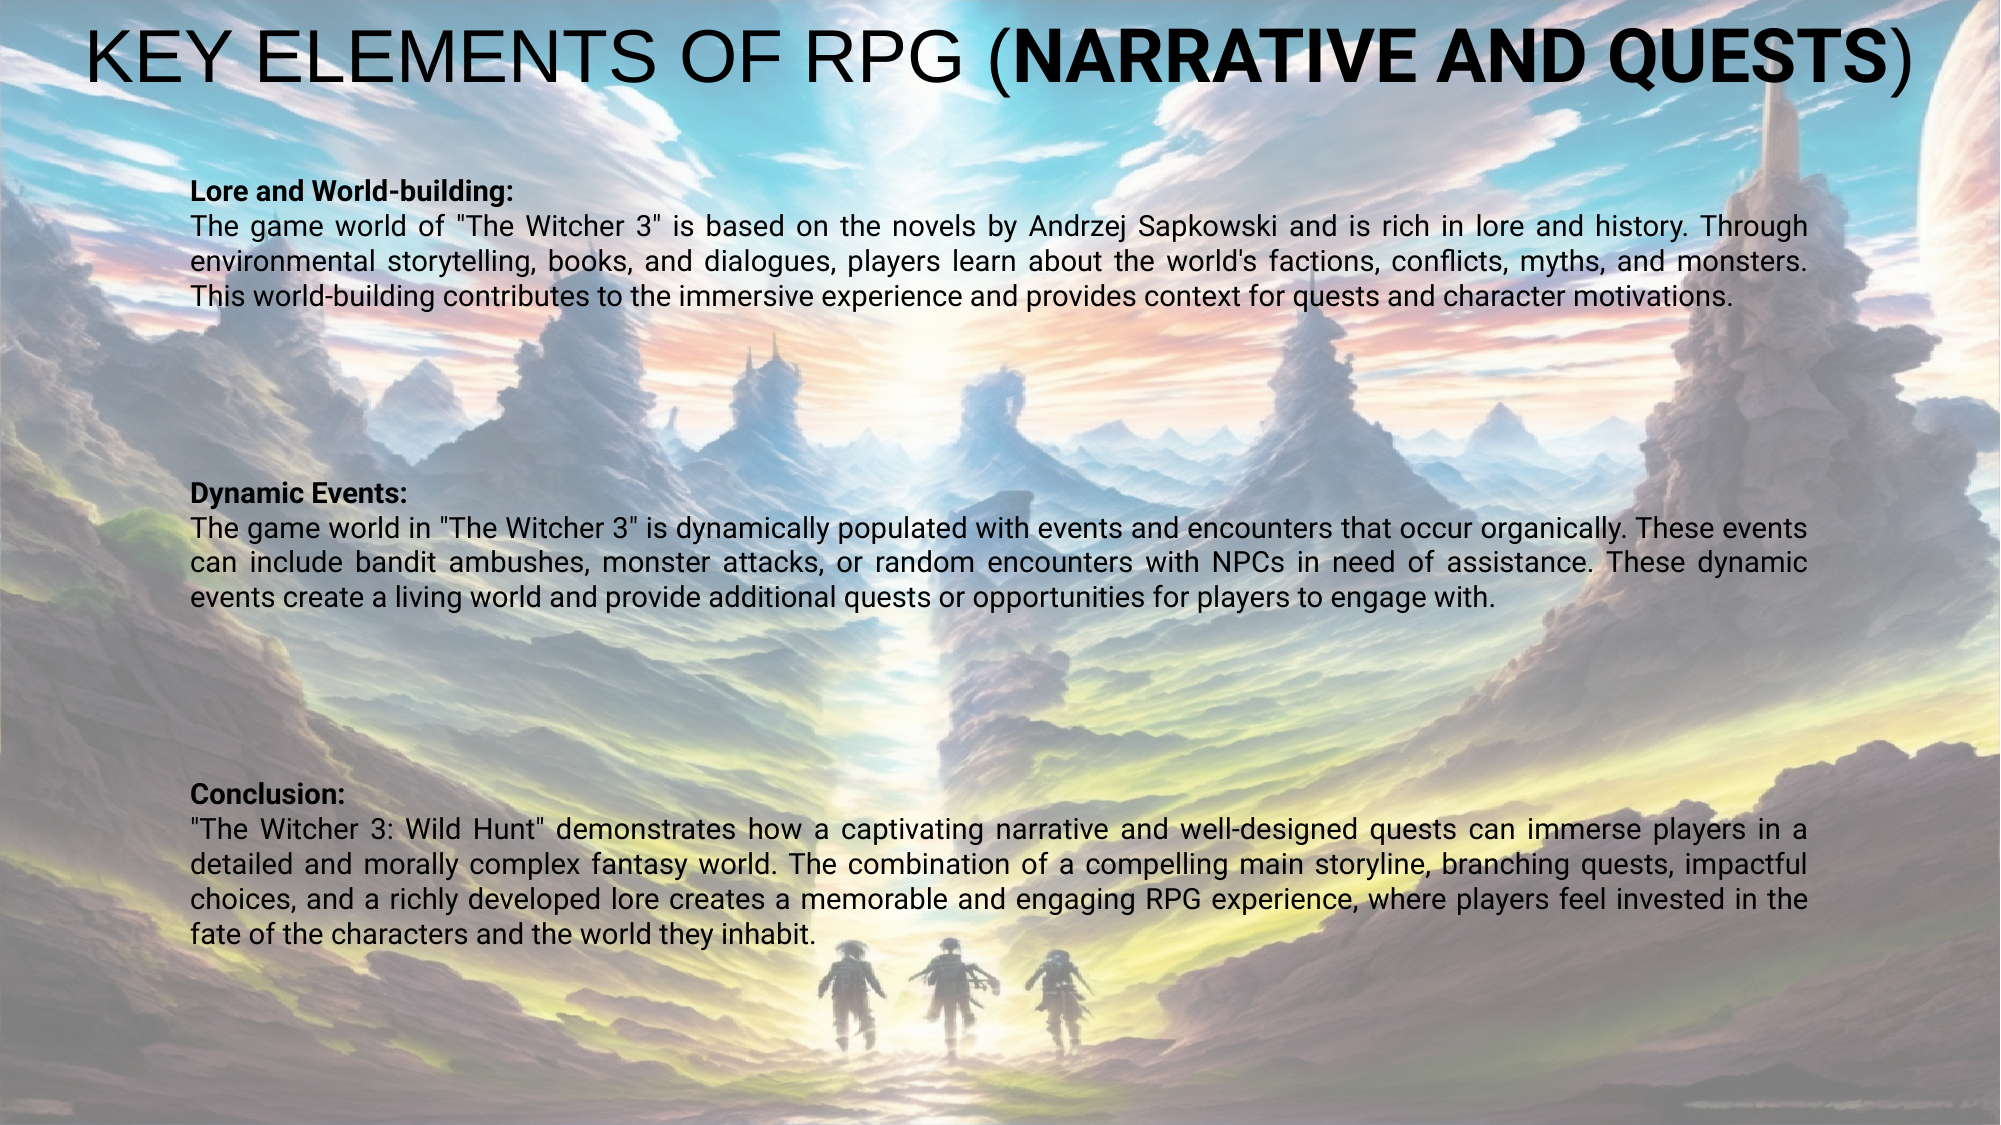

KEY ELEMENTS OF RPG (NARRATIVE AND QUESTS)
Lore and World-building:
The game world of "The Witcher 3" is based on the novels by Andrzej Sapkowski and is rich in lore and history. Through environmental storytelling, books, and dialogues, players learn about the world's factions, conflicts, myths, and monsters. This world-building contributes to the immersive experience and provides context for quests and character motivations.
Dynamic Events:
The game world in "The Witcher 3" is dynamically populated with events and encounters that occur organically. These events can include bandit ambushes, monster attacks, or random encounters with NPCs in need of assistance. These dynamic events create a living world and provide additional quests or opportunities for players to engage with.
Conclusion:
"The Witcher 3: Wild Hunt" demonstrates how a captivating narrative and well-designed quests can immerse players in a detailed and morally complex fantasy world. The combination of a compelling main storyline, branching quests, impactful choices, and a richly developed lore creates a memorable and engaging RPG experience, where players feel invested in the fate of the characters and the world they inhabit.